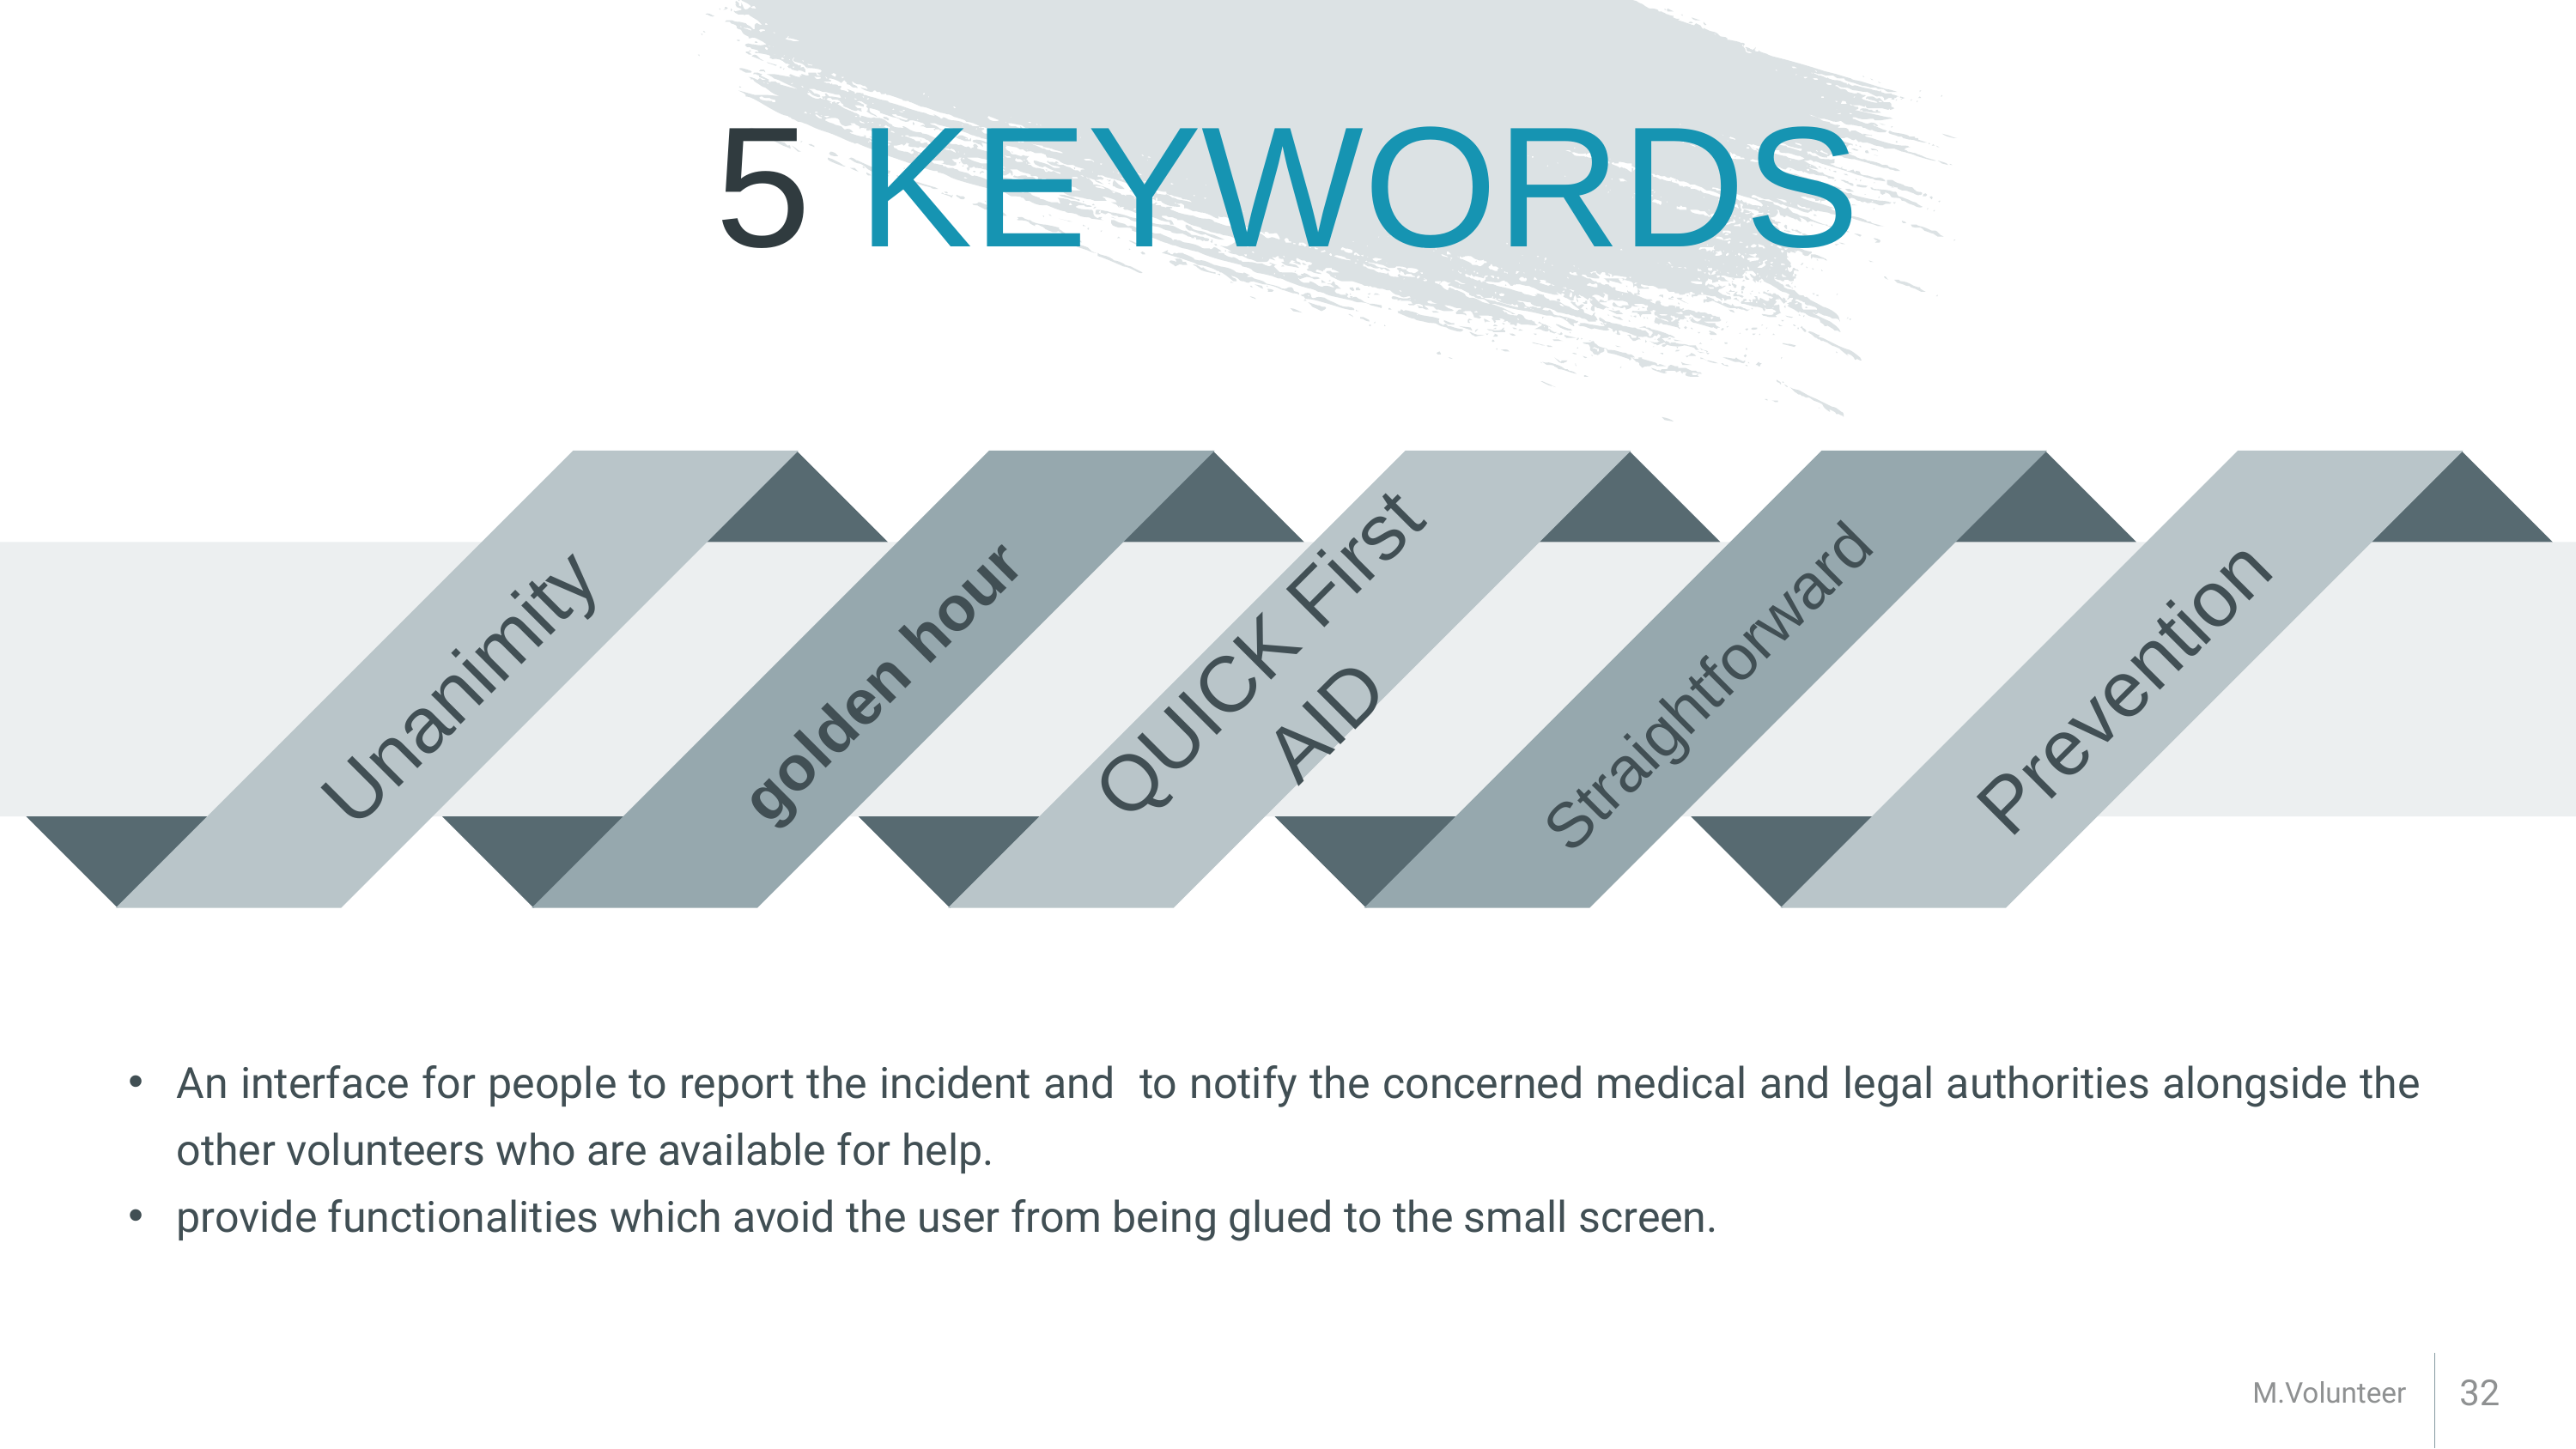

# 5 KEYWORDS
Unanimity
QUICK First AID
Straightforward
Prevention
 golden hour
An interface for people to report the incident and  to notify the concerned medical and legal authorities alongside the other volunteers who are available for help.
provide functionalities which avoid the user from being glued to the small screen.
32
M.Volunteer